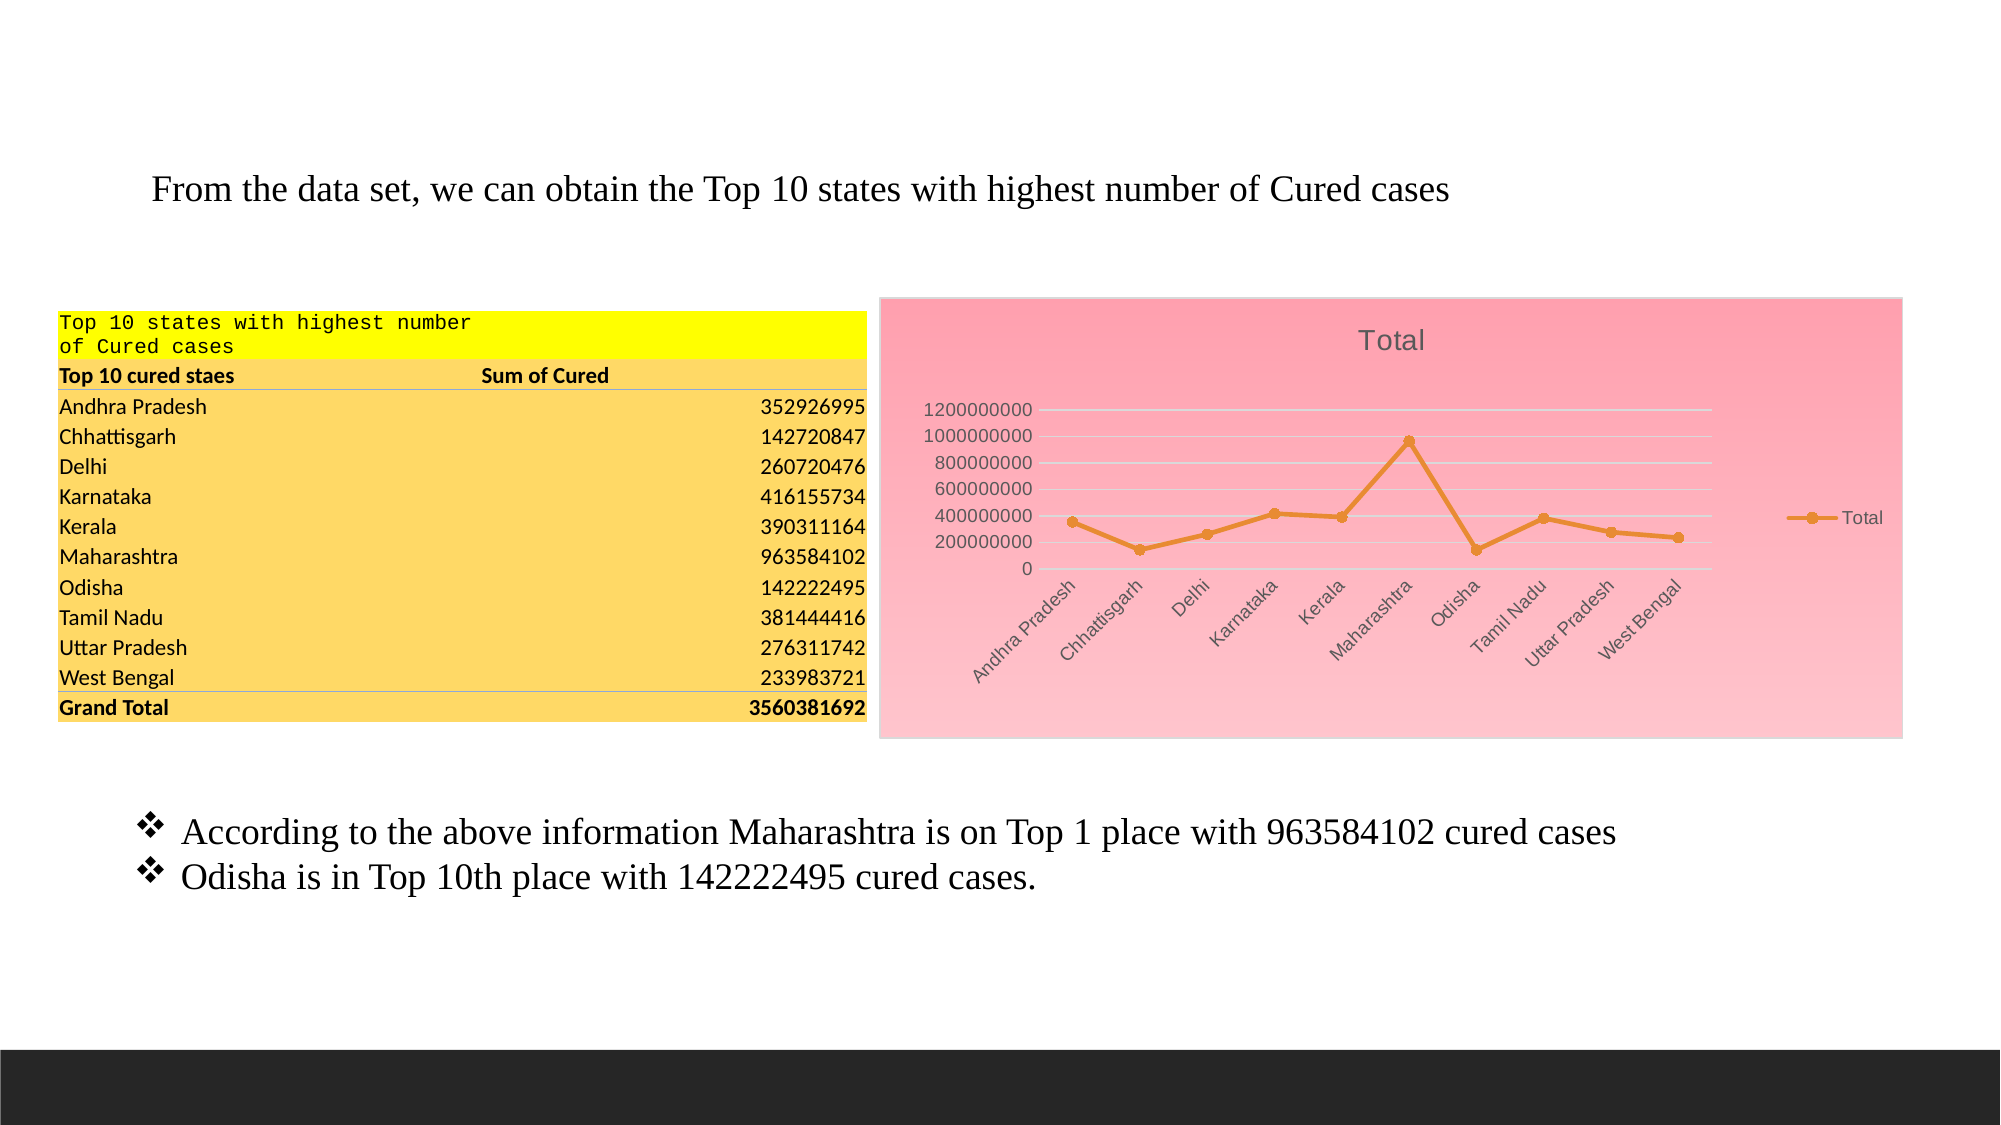

From the data set, we can obtain the Top 10 states with highest number of Cured cases

### Chart:

| Category | Total |
|---|---|
| Andhra Pradesh | 352926995.0 |
| Chhattisgarh | 142720847.0 |
| Delhi | 260720476.0 |
| Karnataka | 416155734.0 |
| Kerala | 390311164.0 |
| Maharashtra | 963584102.0 |
| Odisha | 142222495.0 |
| Tamil Nadu | 381444416.0 |
| Uttar Pradesh | 276311742.0 |
| West Bengal | 233983721.0 |
| Top 10 states with highest number of Cured cases |  |
| --- | --- |
| Top 10 cured staes | Sum of Cured |
| Andhra Pradesh | 352926995 |
| Chhattisgarh | 142720847 |
| Delhi | 260720476 |
| Karnataka | 416155734 |
| Kerala | 390311164 |
| Maharashtra | 963584102 |
| Odisha | 142222495 |
| Tamil Nadu | 381444416 |
| Uttar Pradesh | 276311742 |
| West Bengal | 233983721 |
| Grand Total | 3560381692 |
According to the above information Maharashtra is on Top 1 place with 963584102 cured cases
Odisha is in Top 10th place with 142222495 cured cases.